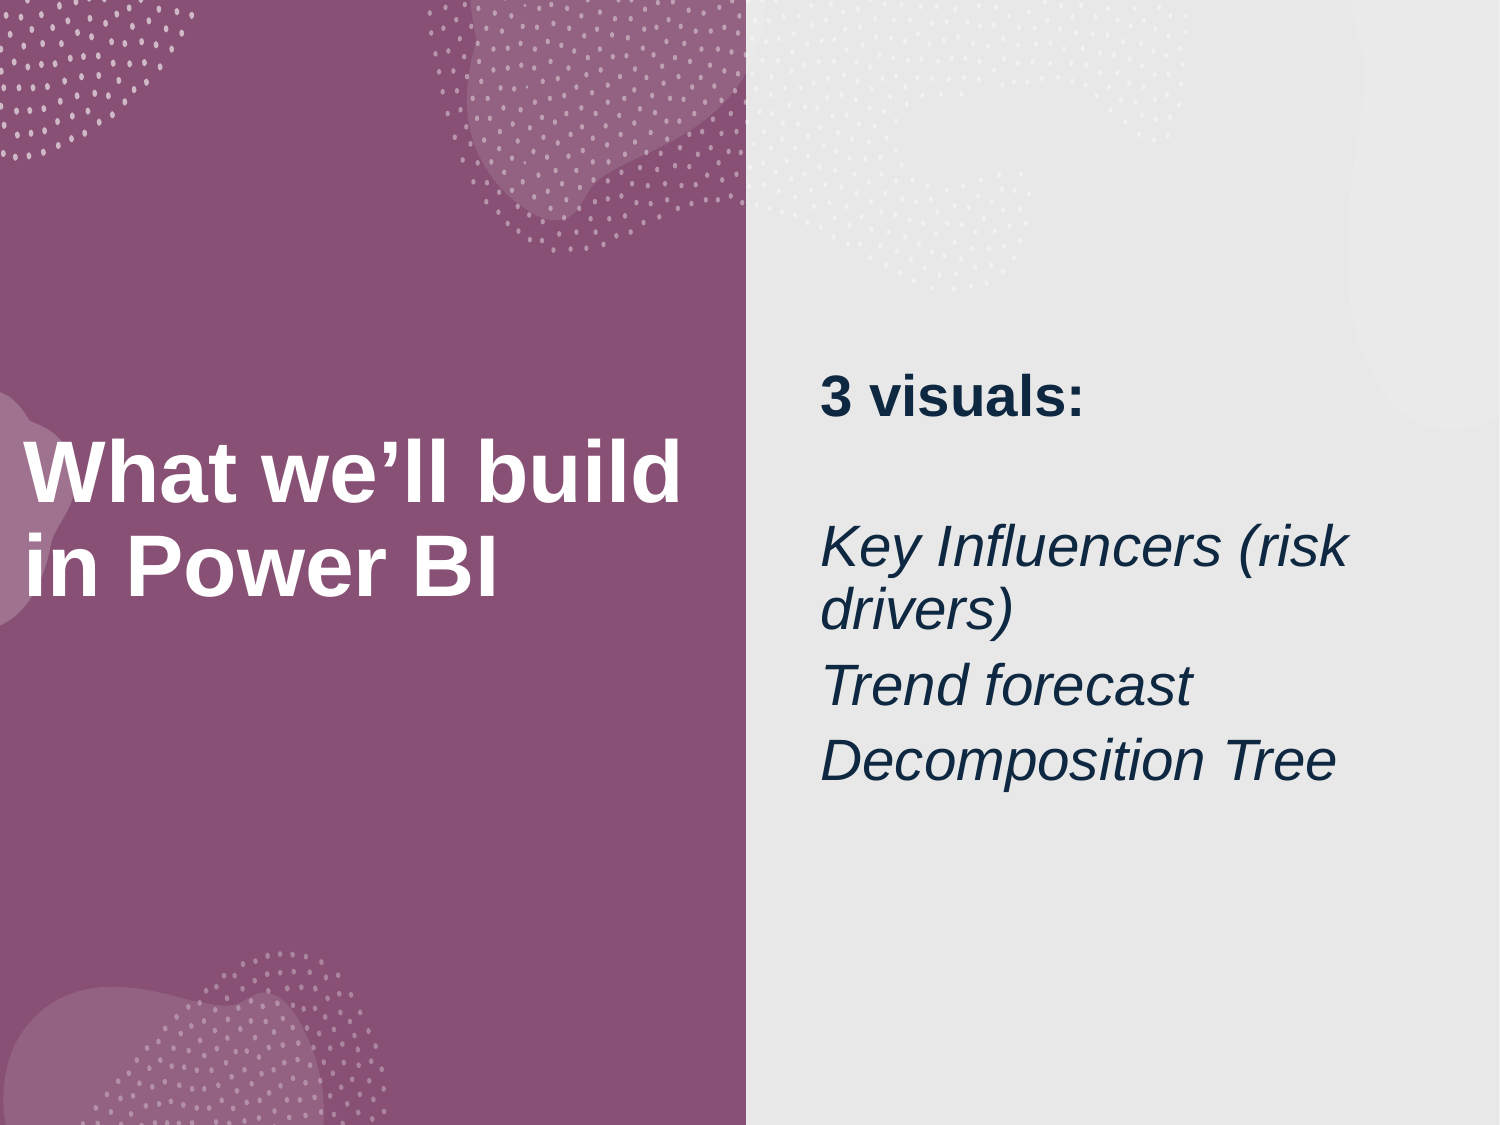

3 visuals:

Key Influencers (risk drivers)
Trend forecast
Decomposition Tree

# What we’ll build in Power BI